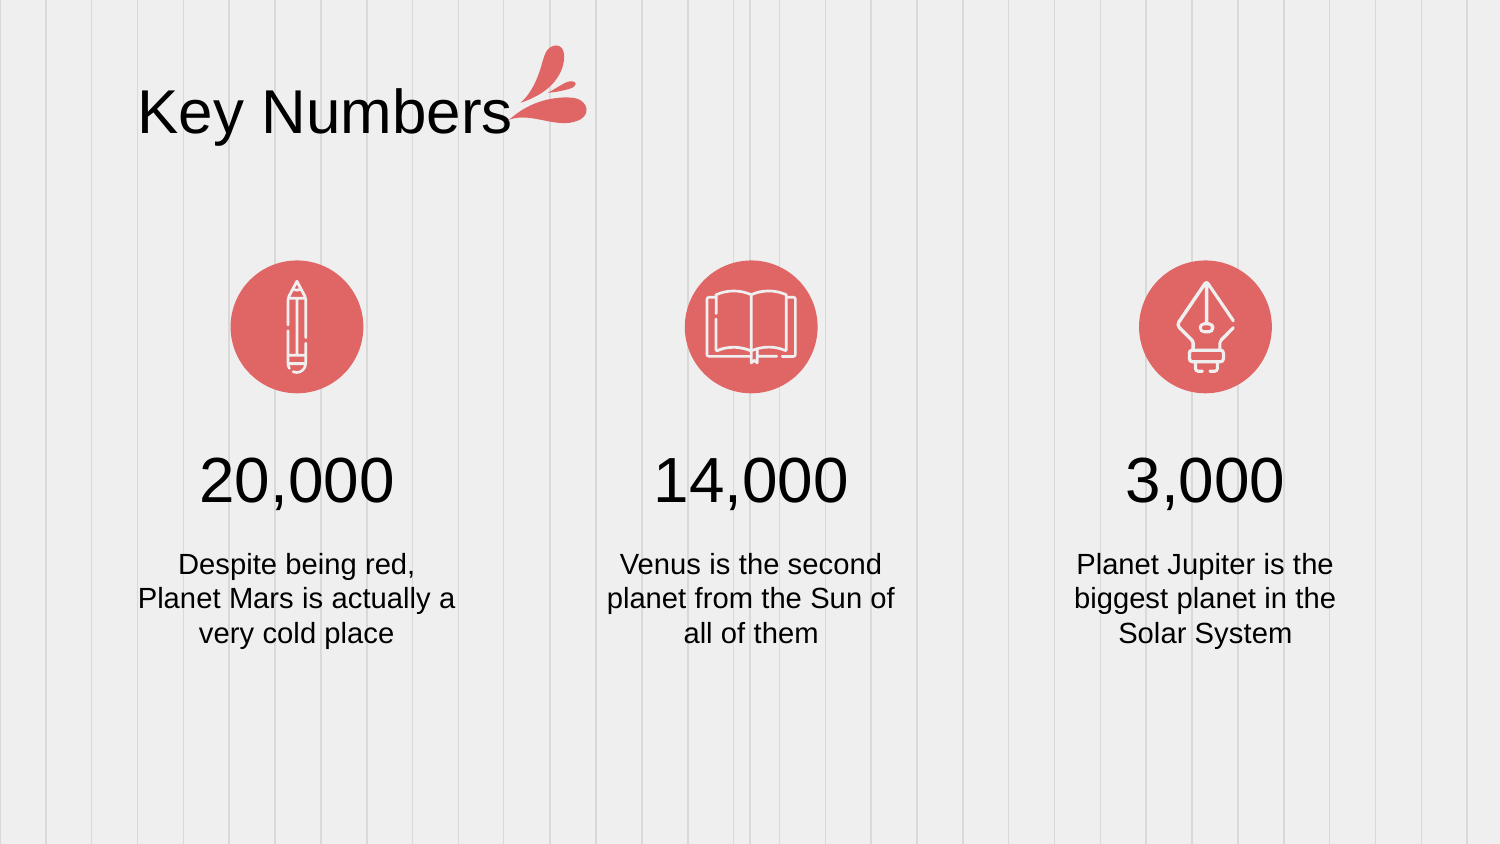

# Key Numbers

20,000
14,000
3,000
Despite being red, Planet Mars is actually a very cold place
Venus is the second planet from the Sun of all of them
Planet Jupiter is the biggest planet in the Solar System